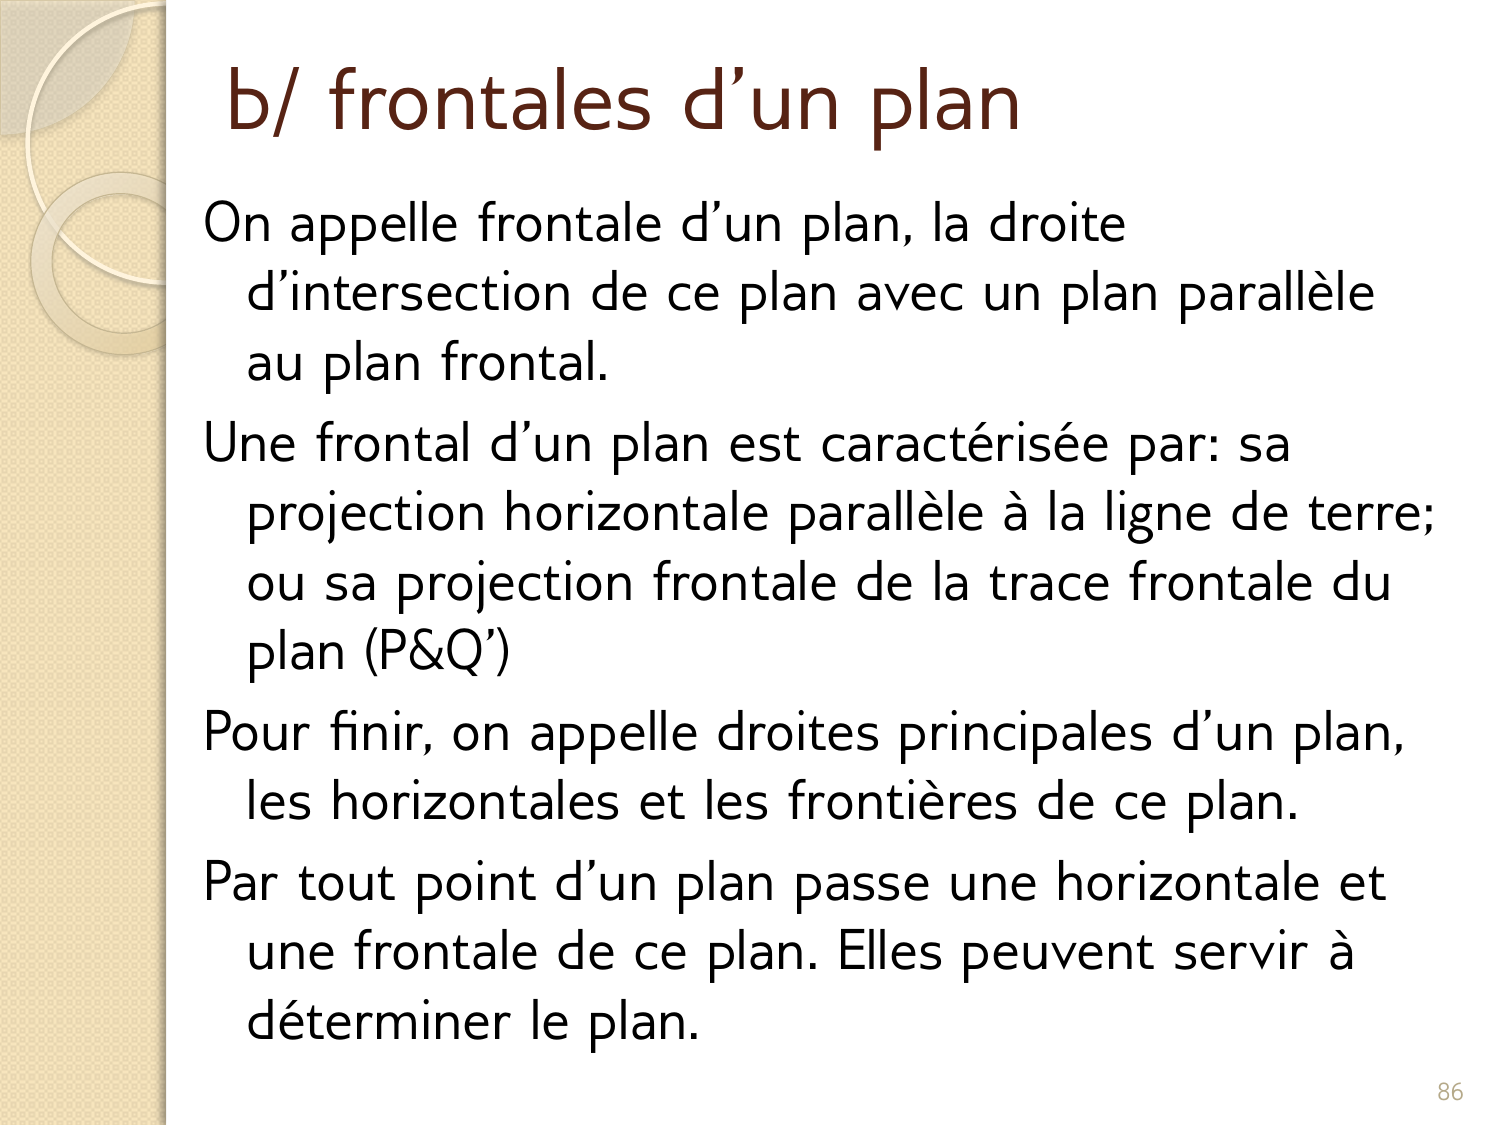

# b/ frontales d’un plan
On appelle frontale d’un plan, la droite d’intersection de ce plan avec un plan parallèle au plan frontal.
Une frontal d’un plan est caractérisée par: sa projection horizontale parallèle à la ligne de terre; ou sa projection frontale de la trace frontale du plan (P&Q’)
Pour finir, on appelle droites principales d’un plan, les horizontales et les frontières de ce plan.
Par tout point d’un plan passe une horizontale et une frontale de ce plan. Elles peuvent servir à déterminer le plan.

86